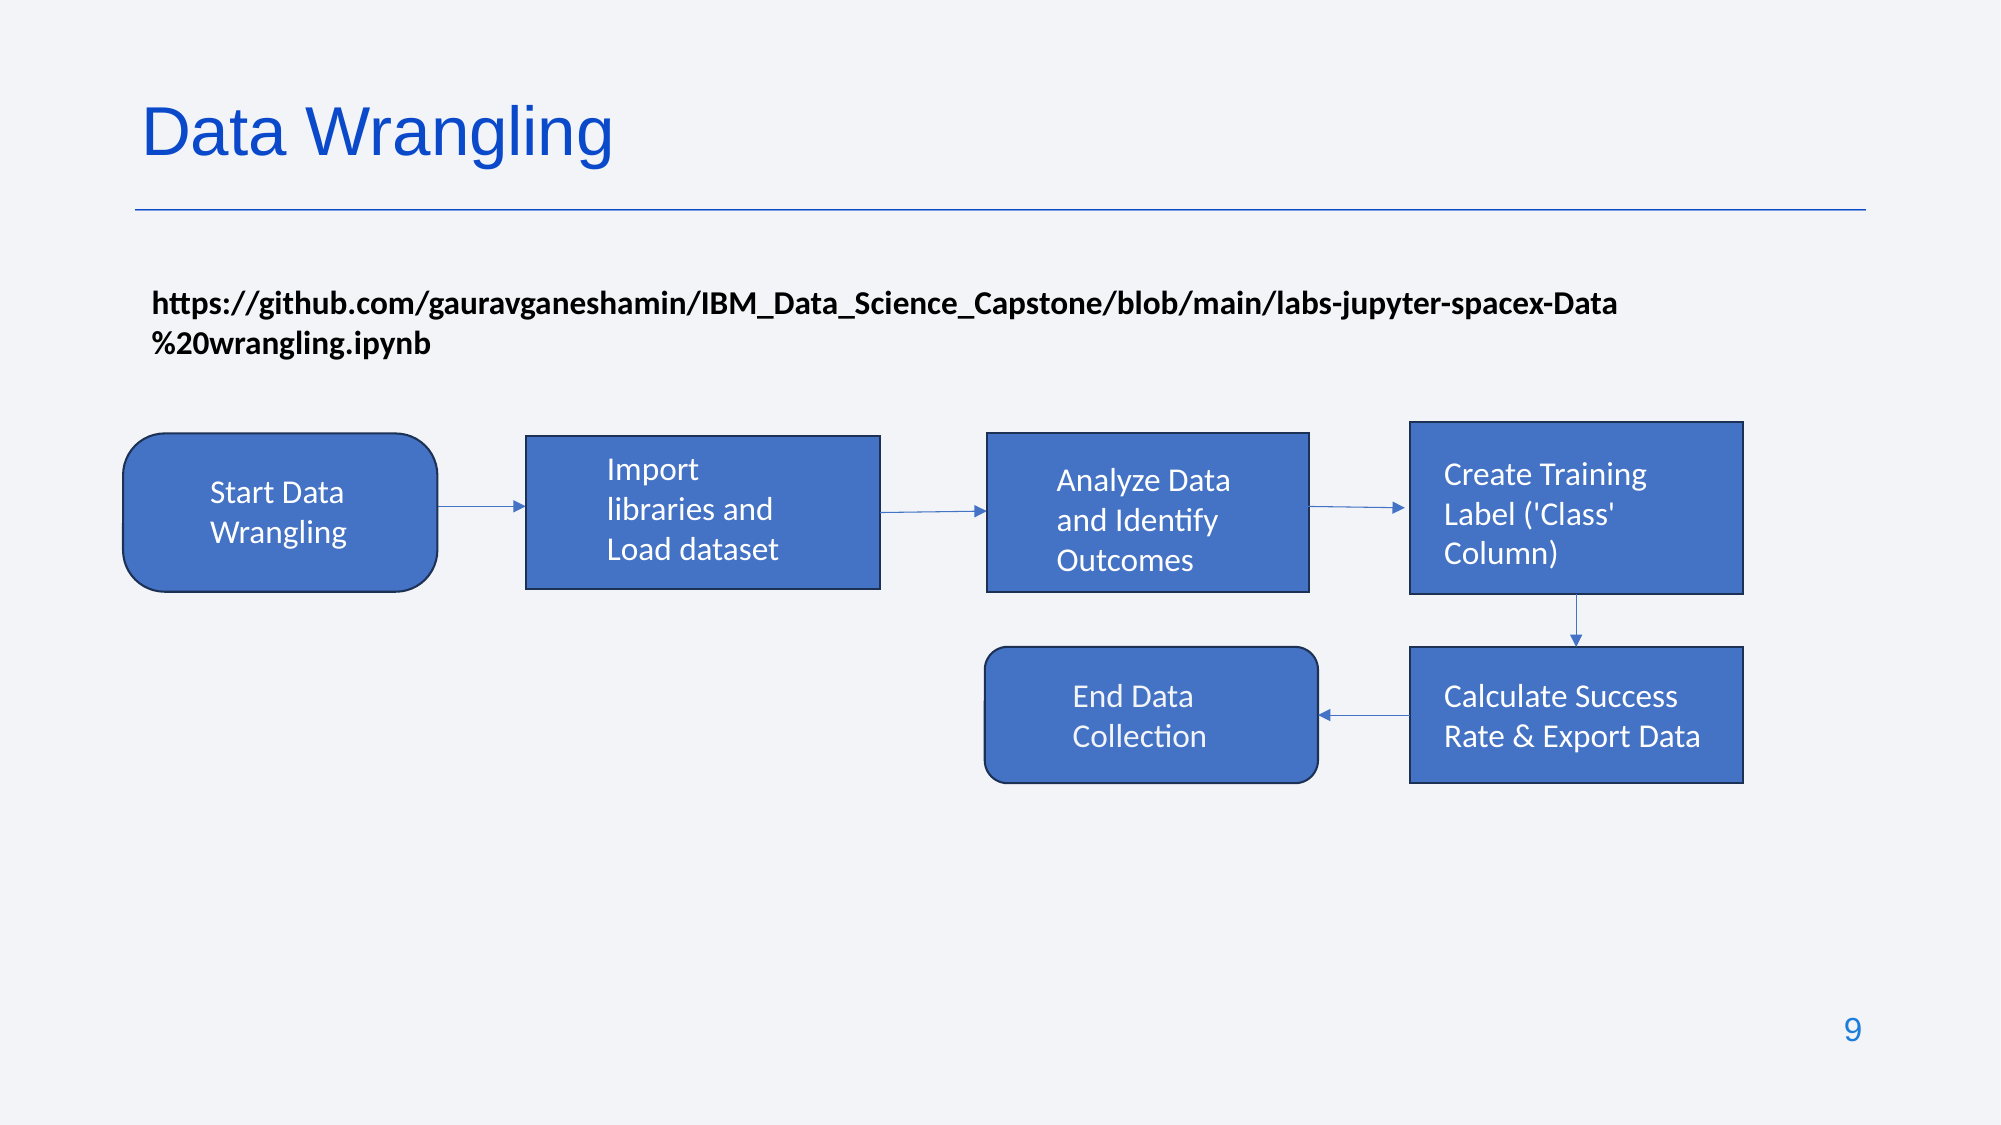

Data Wrangling
https://github.com/gauravganeshamin/IBM_Data_Science_Capstone/blob/main/labs-jupyter-spacex-Data%20wrangling.ipynb

Import libraries and Load dataset
Create Training Label ('Class' Column)
Analyze Data and Identify Outcomes
Start Data Wrangling

End Data Collection
Calculate Success Rate & Export Data

9